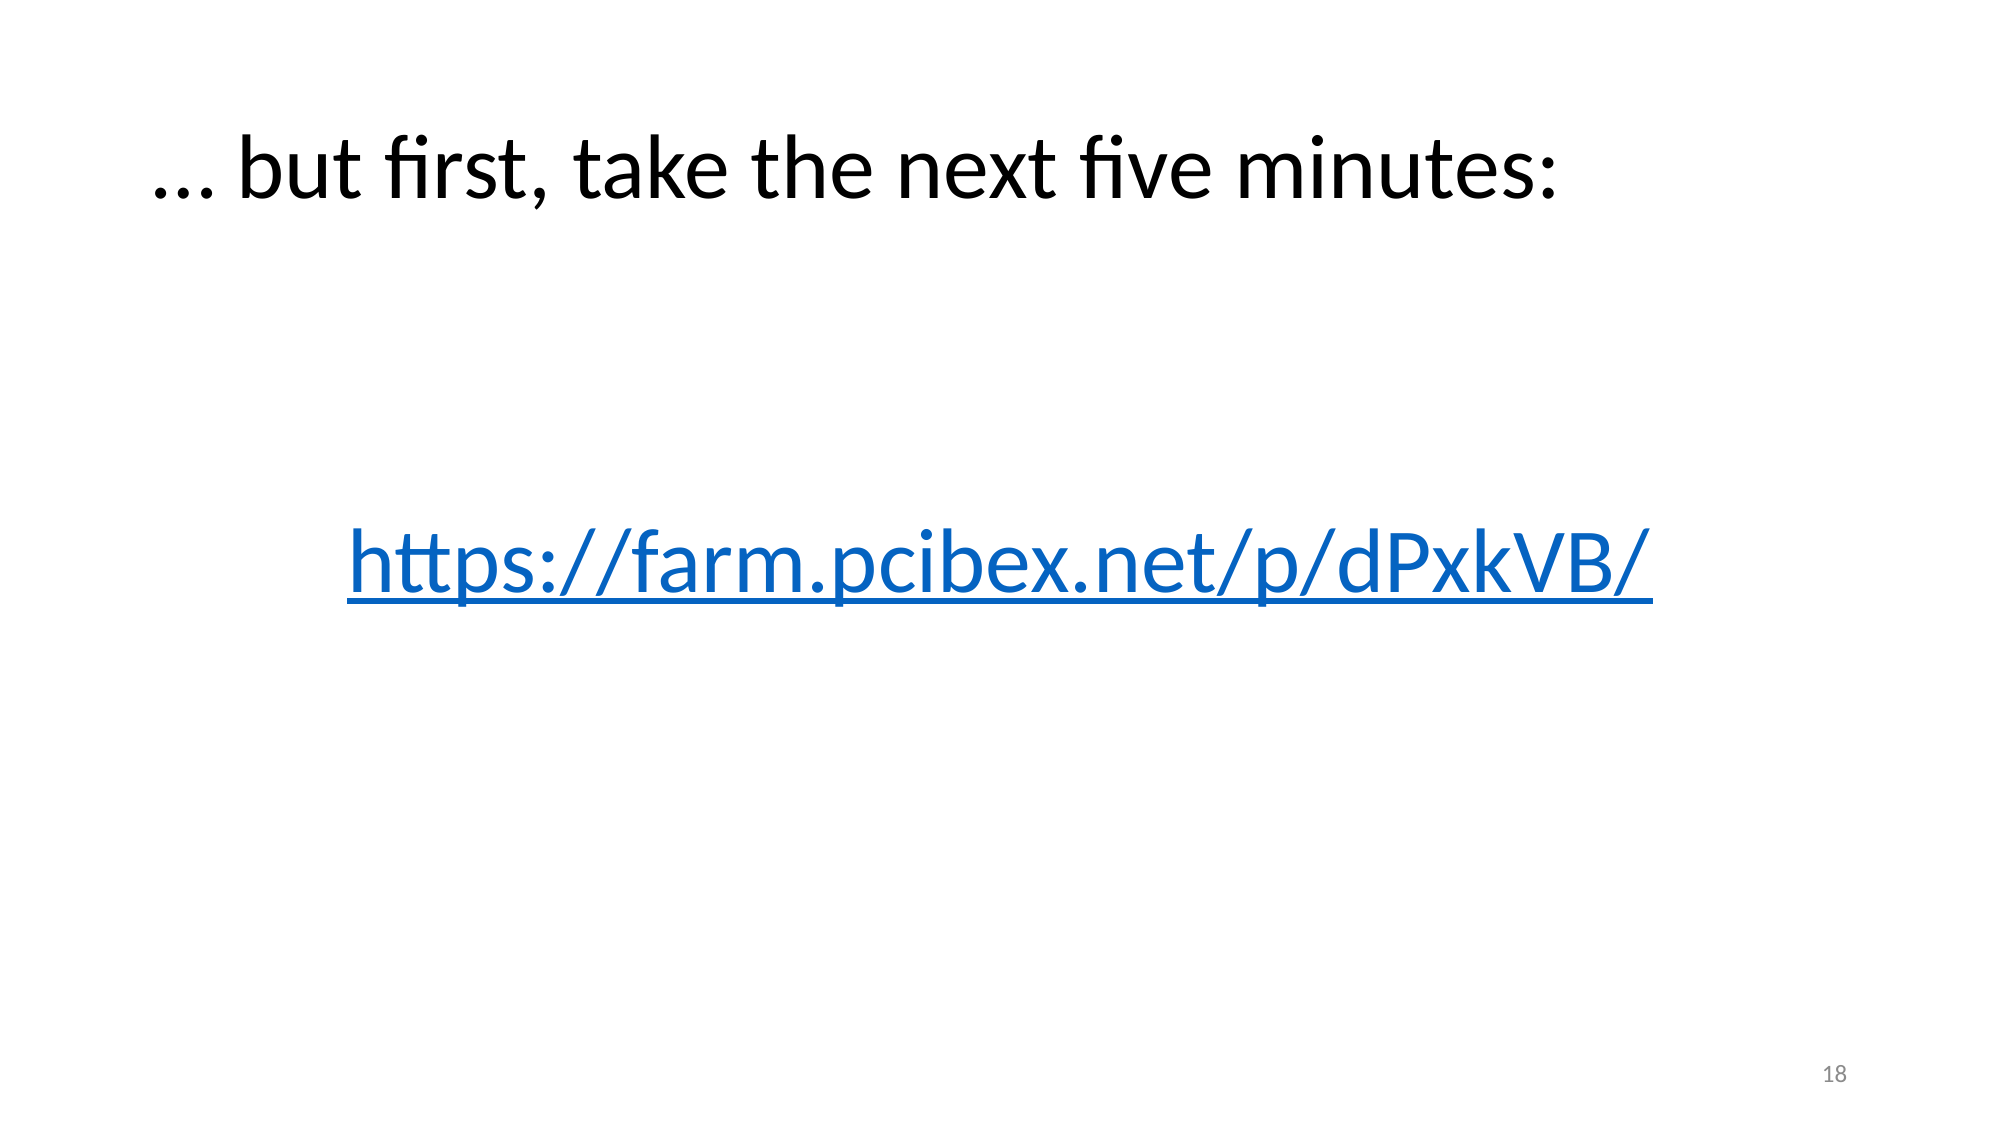

… but first, take the next five minutes:
# https://farm.pcibex.net/p/dPxkVB/
18